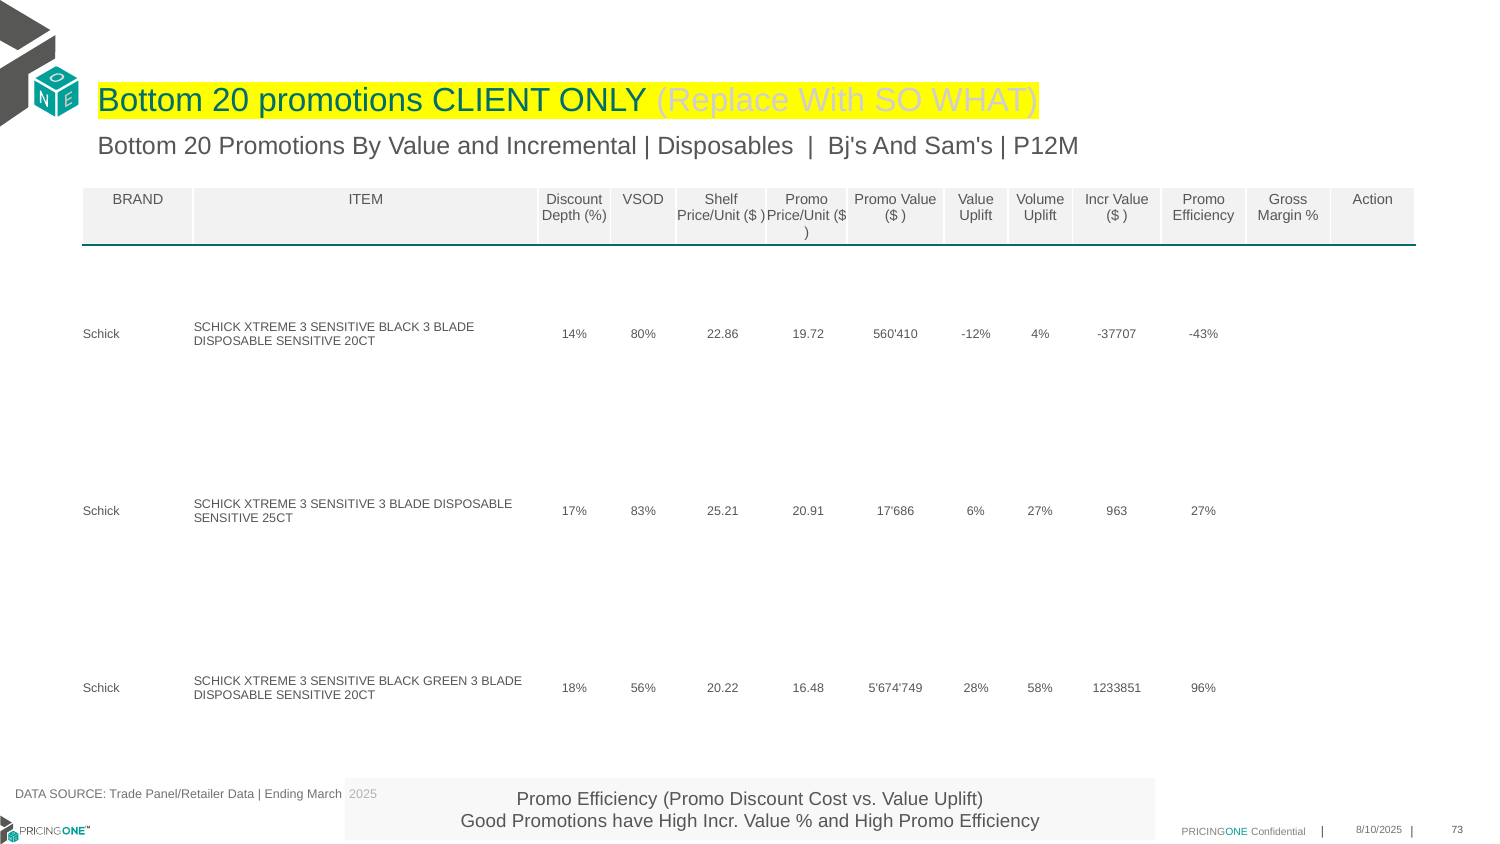

# Bottom 20 promotions CLIENT ONLY (Replace With SO WHAT)
Bottom 20 Promotions By Value and Incremental | Disposables  |  Bj's And Sam's | P12M
| BRAND | ITEM | Discount Depth (%) | VSOD | Shelf Price/Unit ($ ) | Promo Price/Unit ($ ) | Promo Value ($ ) | Value Uplift | Volume Uplift | Incr Value ($ ) | Promo Efficiency | Gross Margin % | Action |
| --- | --- | --- | --- | --- | --- | --- | --- | --- | --- | --- | --- | --- |
| Schick | SCHICK XTREME 3 SENSITIVE BLACK 3 BLADE DISPOSABLE SENSITIVE 20CT | 14% | 80% | 22.86 | 19.72 | 560'410 | -12% | 4% | -37707 | -43% |  |  |
| Schick | SCHICK XTREME 3 SENSITIVE 3 BLADE DISPOSABLE SENSITIVE 25CT | 17% | 83% | 25.21 | 20.91 | 17'686 | 6% | 27% | 963 | 27% |  |  |
| Schick | SCHICK XTREME 3 SENSITIVE BLACK GREEN 3 BLADE DISPOSABLE SENSITIVE 20CT | 18% | 56% | 20.22 | 16.48 | 5'674'749 | 28% | 58% | 1233851 | 96% |  |  |
DATA SOURCE: Trade Panel/Retailer Data | Ending March  2025
Promo Efficiency (Promo Discount Cost vs. Value Uplift)
Good Promotions have High Incr. Value % and High Promo Efficiency

8/10/2025
73